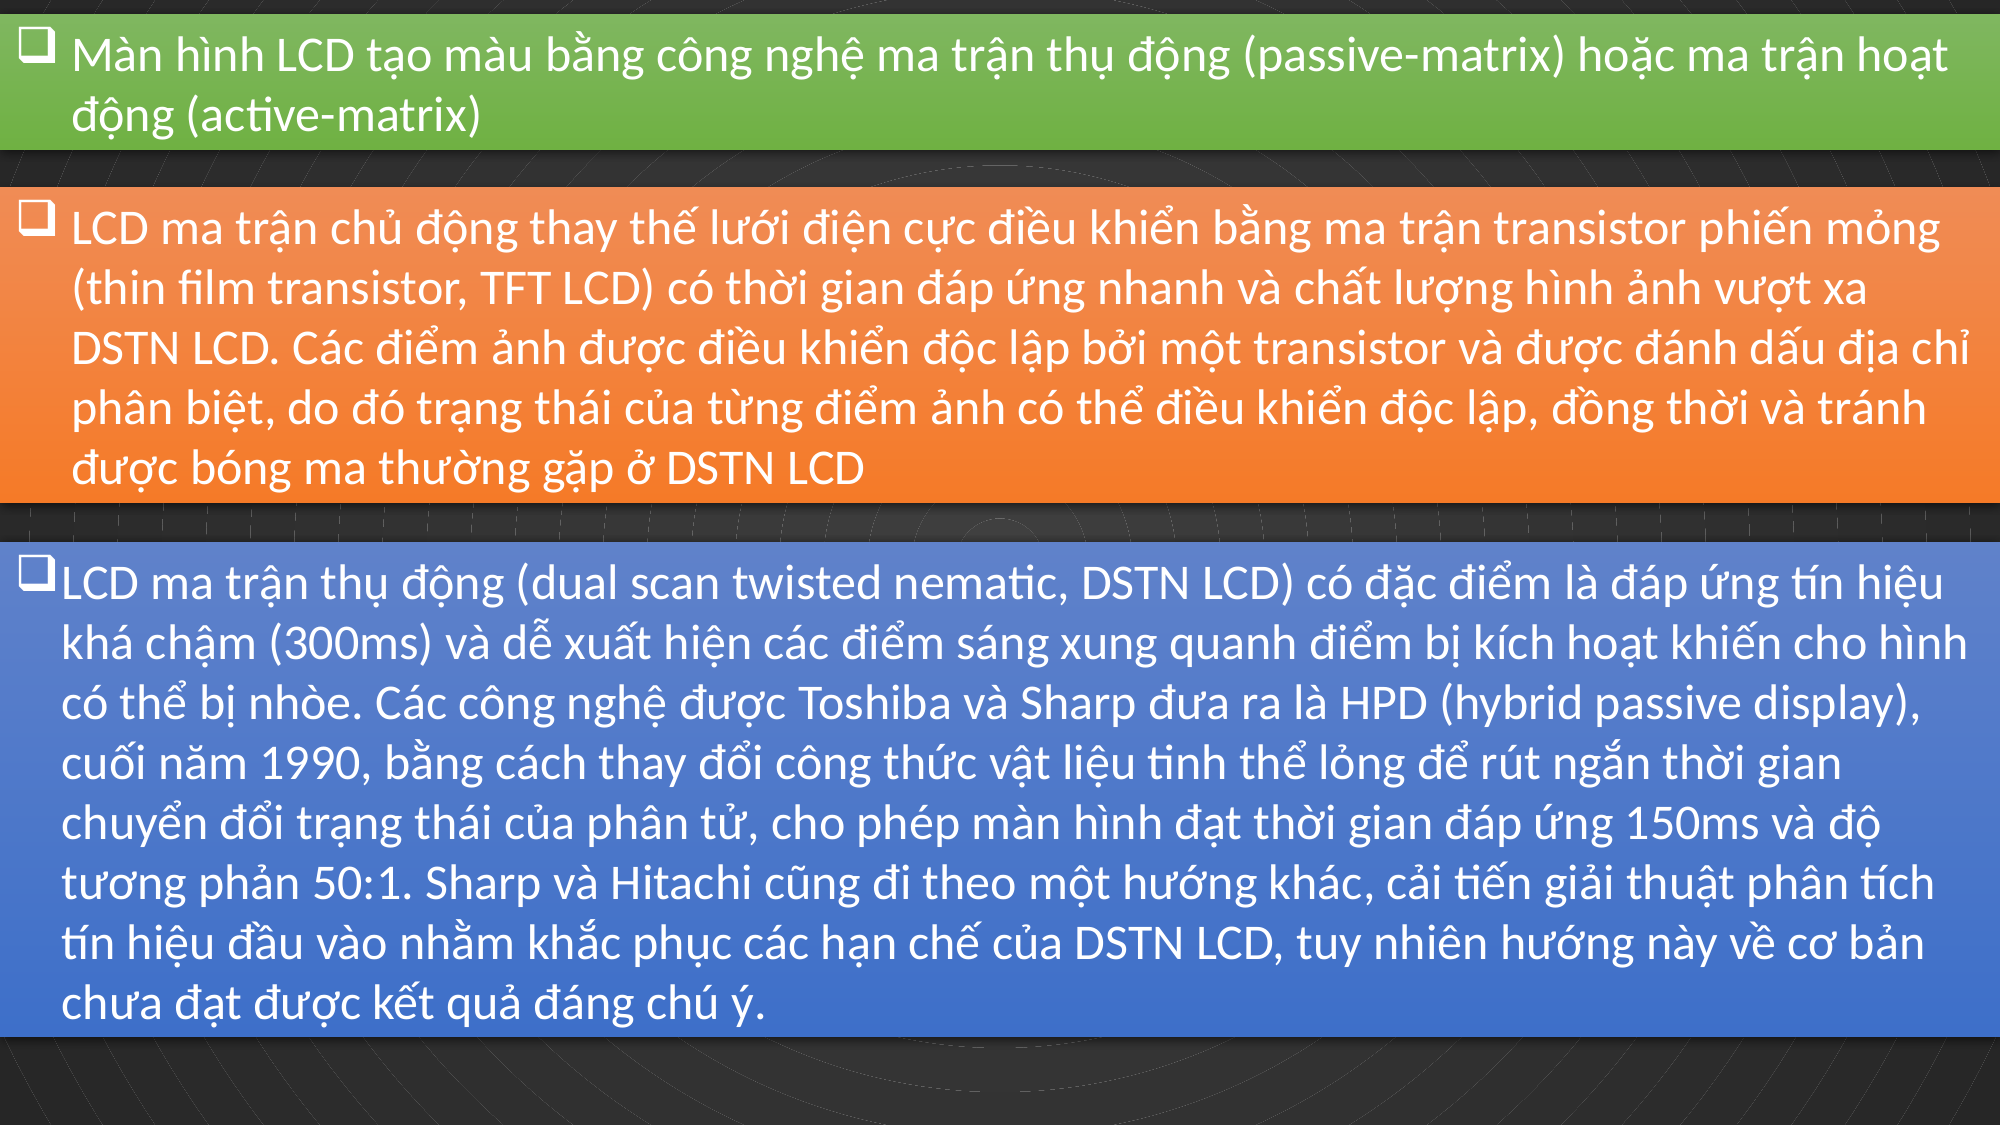

Màn hình LCD tạo màu bằng công nghệ ma trận thụ động (passive-matrix) hoặc ma trận hoạt động (active-matrix)
LCD ma trận chủ động thay thế lưới điện cực điều khiển bằng ma trận transistor phiến mỏng (thin film transistor, TFT LCD) có thời gian đáp ứng nhanh và chất lượng hình ảnh vượt xa DSTN LCD. Các điểm ảnh được điều khiển độc lập bởi một transistor và được đánh dấu địa chỉ phân biệt, do đó trạng thái của từng điểm ảnh có thể điều khiển độc lập, đồng thời và tránh được bóng ma thường gặp ở DSTN LCD
LCD ma trận thụ động (dual scan twisted nematic, DSTN LCD) có đặc điểm là đáp ứng tín hiệu khá chậm (300ms) và dễ xuất hiện các điểm sáng xung quanh điểm bị kích hoạt khiến cho hình có thể bị nhòe. Các công nghệ được Toshiba và Sharp đưa ra là HPD (hybrid passive display), cuối năm 1990, bằng cách thay đổi công thức vật liệu tinh thể lỏng để rút ngắn thời gian chuyển đổi trạng thái của phân tử, cho phép màn hình đạt thời gian đáp ứng 150ms và độ tương phản 50:1. Sharp và Hitachi cũng đi theo một hướng khác, cải tiến giải thuật phân tích tín hiệu đầu vào nhằm khắc phục các hạn chế của DSTN LCD, tuy nhiên hướng này về cơ bản chưa đạt được kết quả đáng chú ý.